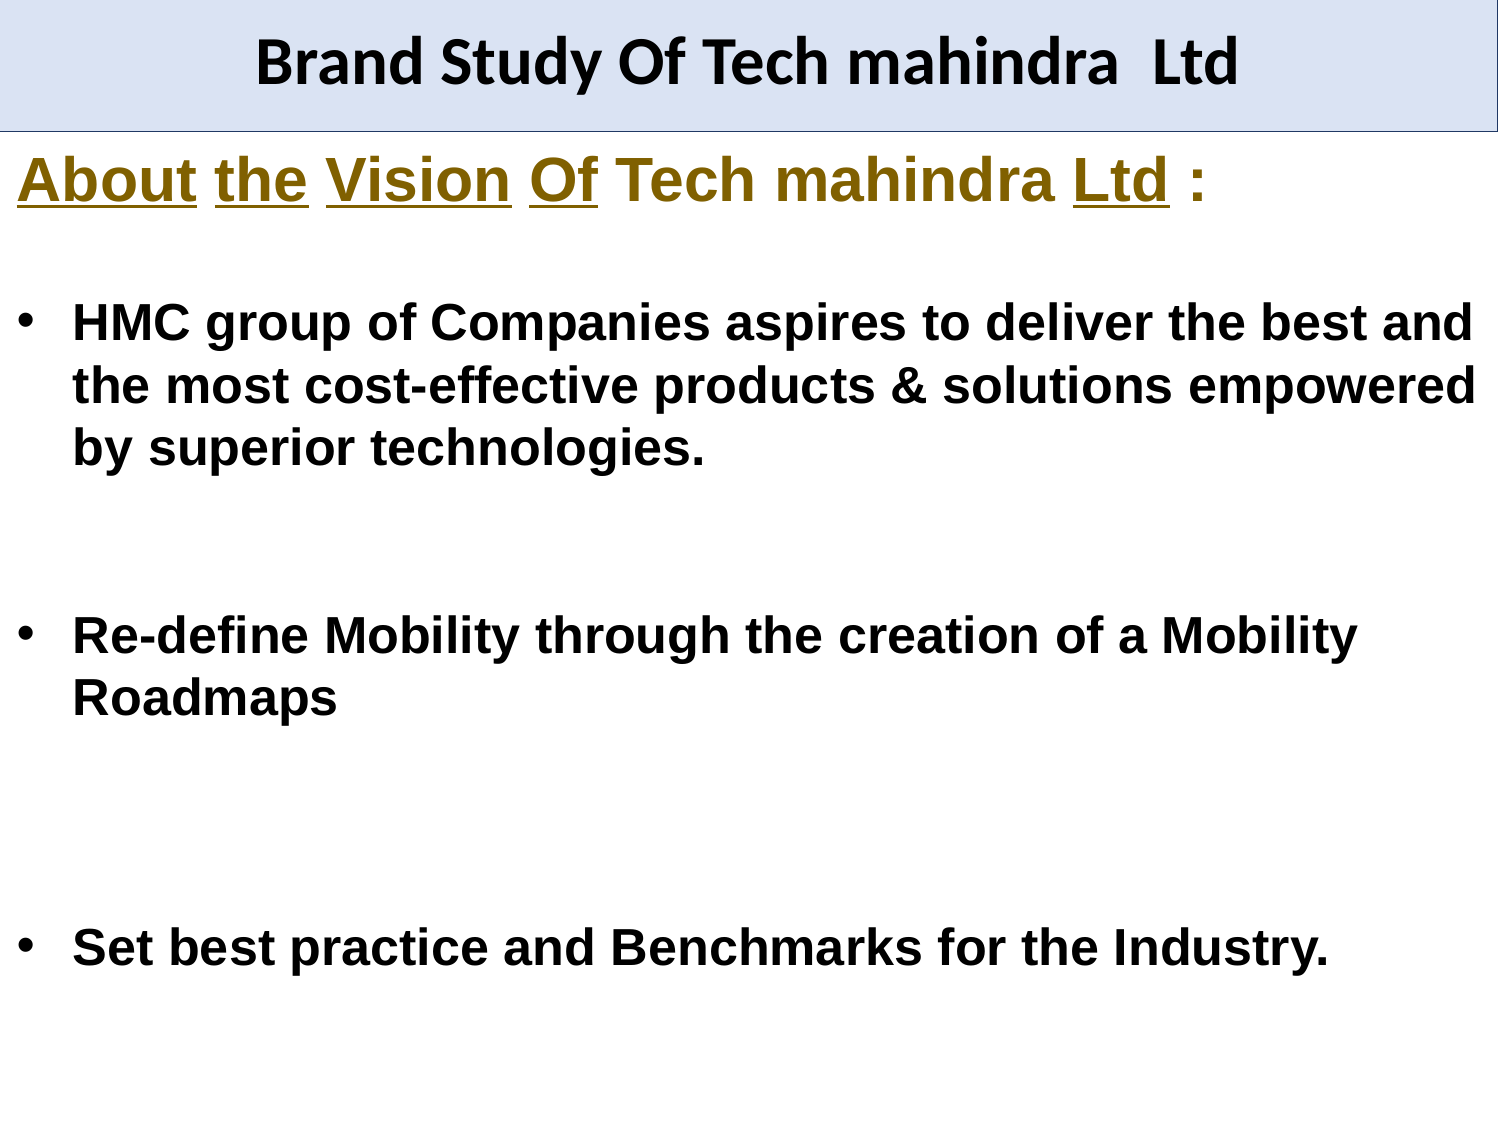

# Brand Study Of Tech mahindra  Ltd
About the Vision Of Tech mahindra Ltd :

HMC group of Companies aspires to deliver the best and the most cost-effective products & solutions empowered by superior technologies.

Re-define Mobility through the creation of a Mobility Roadmaps

Set best practice and Benchmarks for the Industry.